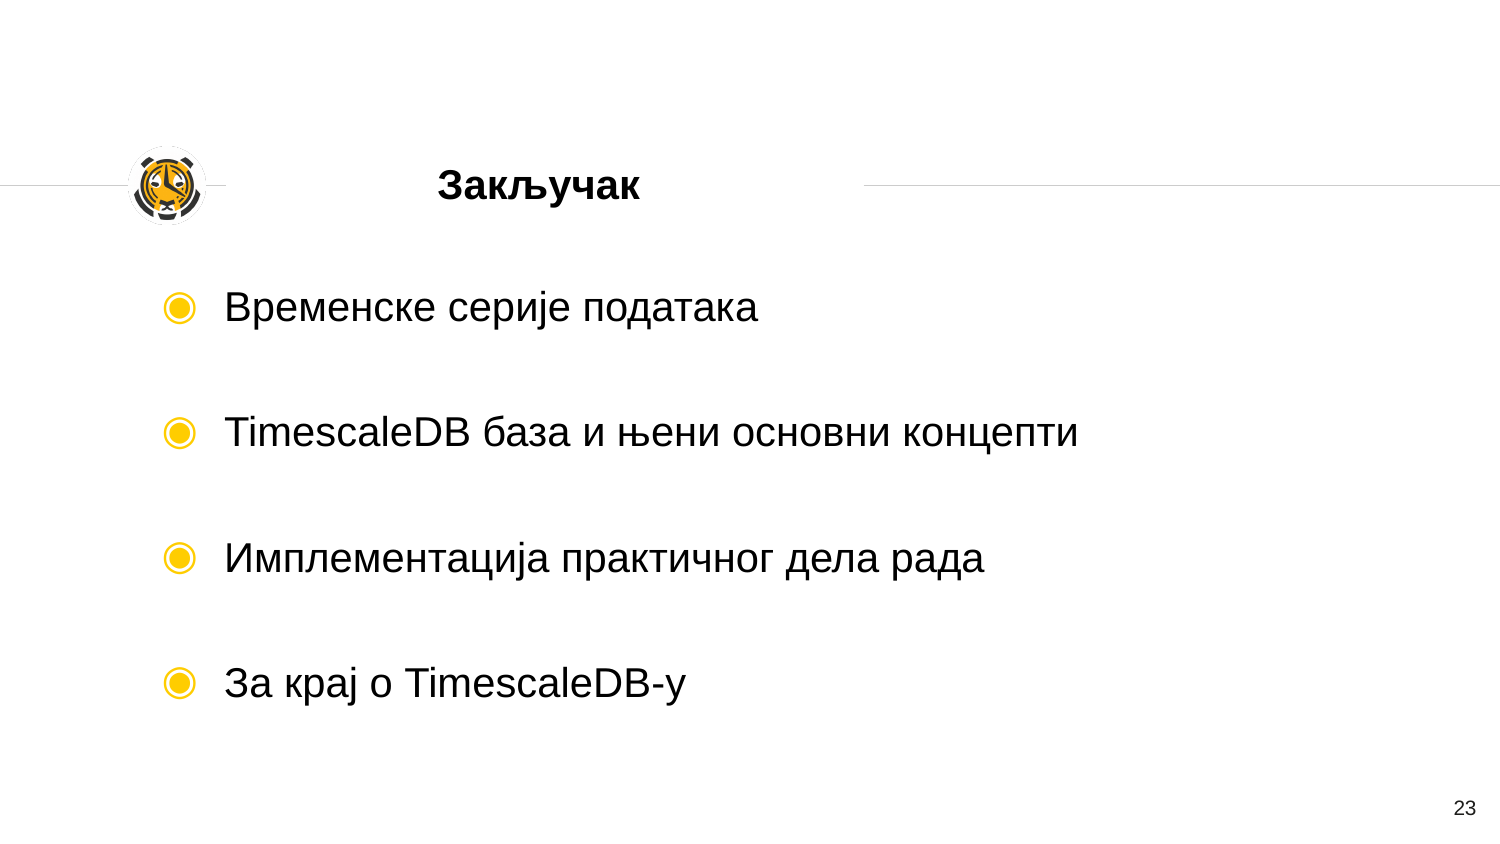

# Закључак
Временске серије података

TimescaleDB база и њени основни концепти

Имплементација практичног дела рада

За крај о TimescaleDB-у
23